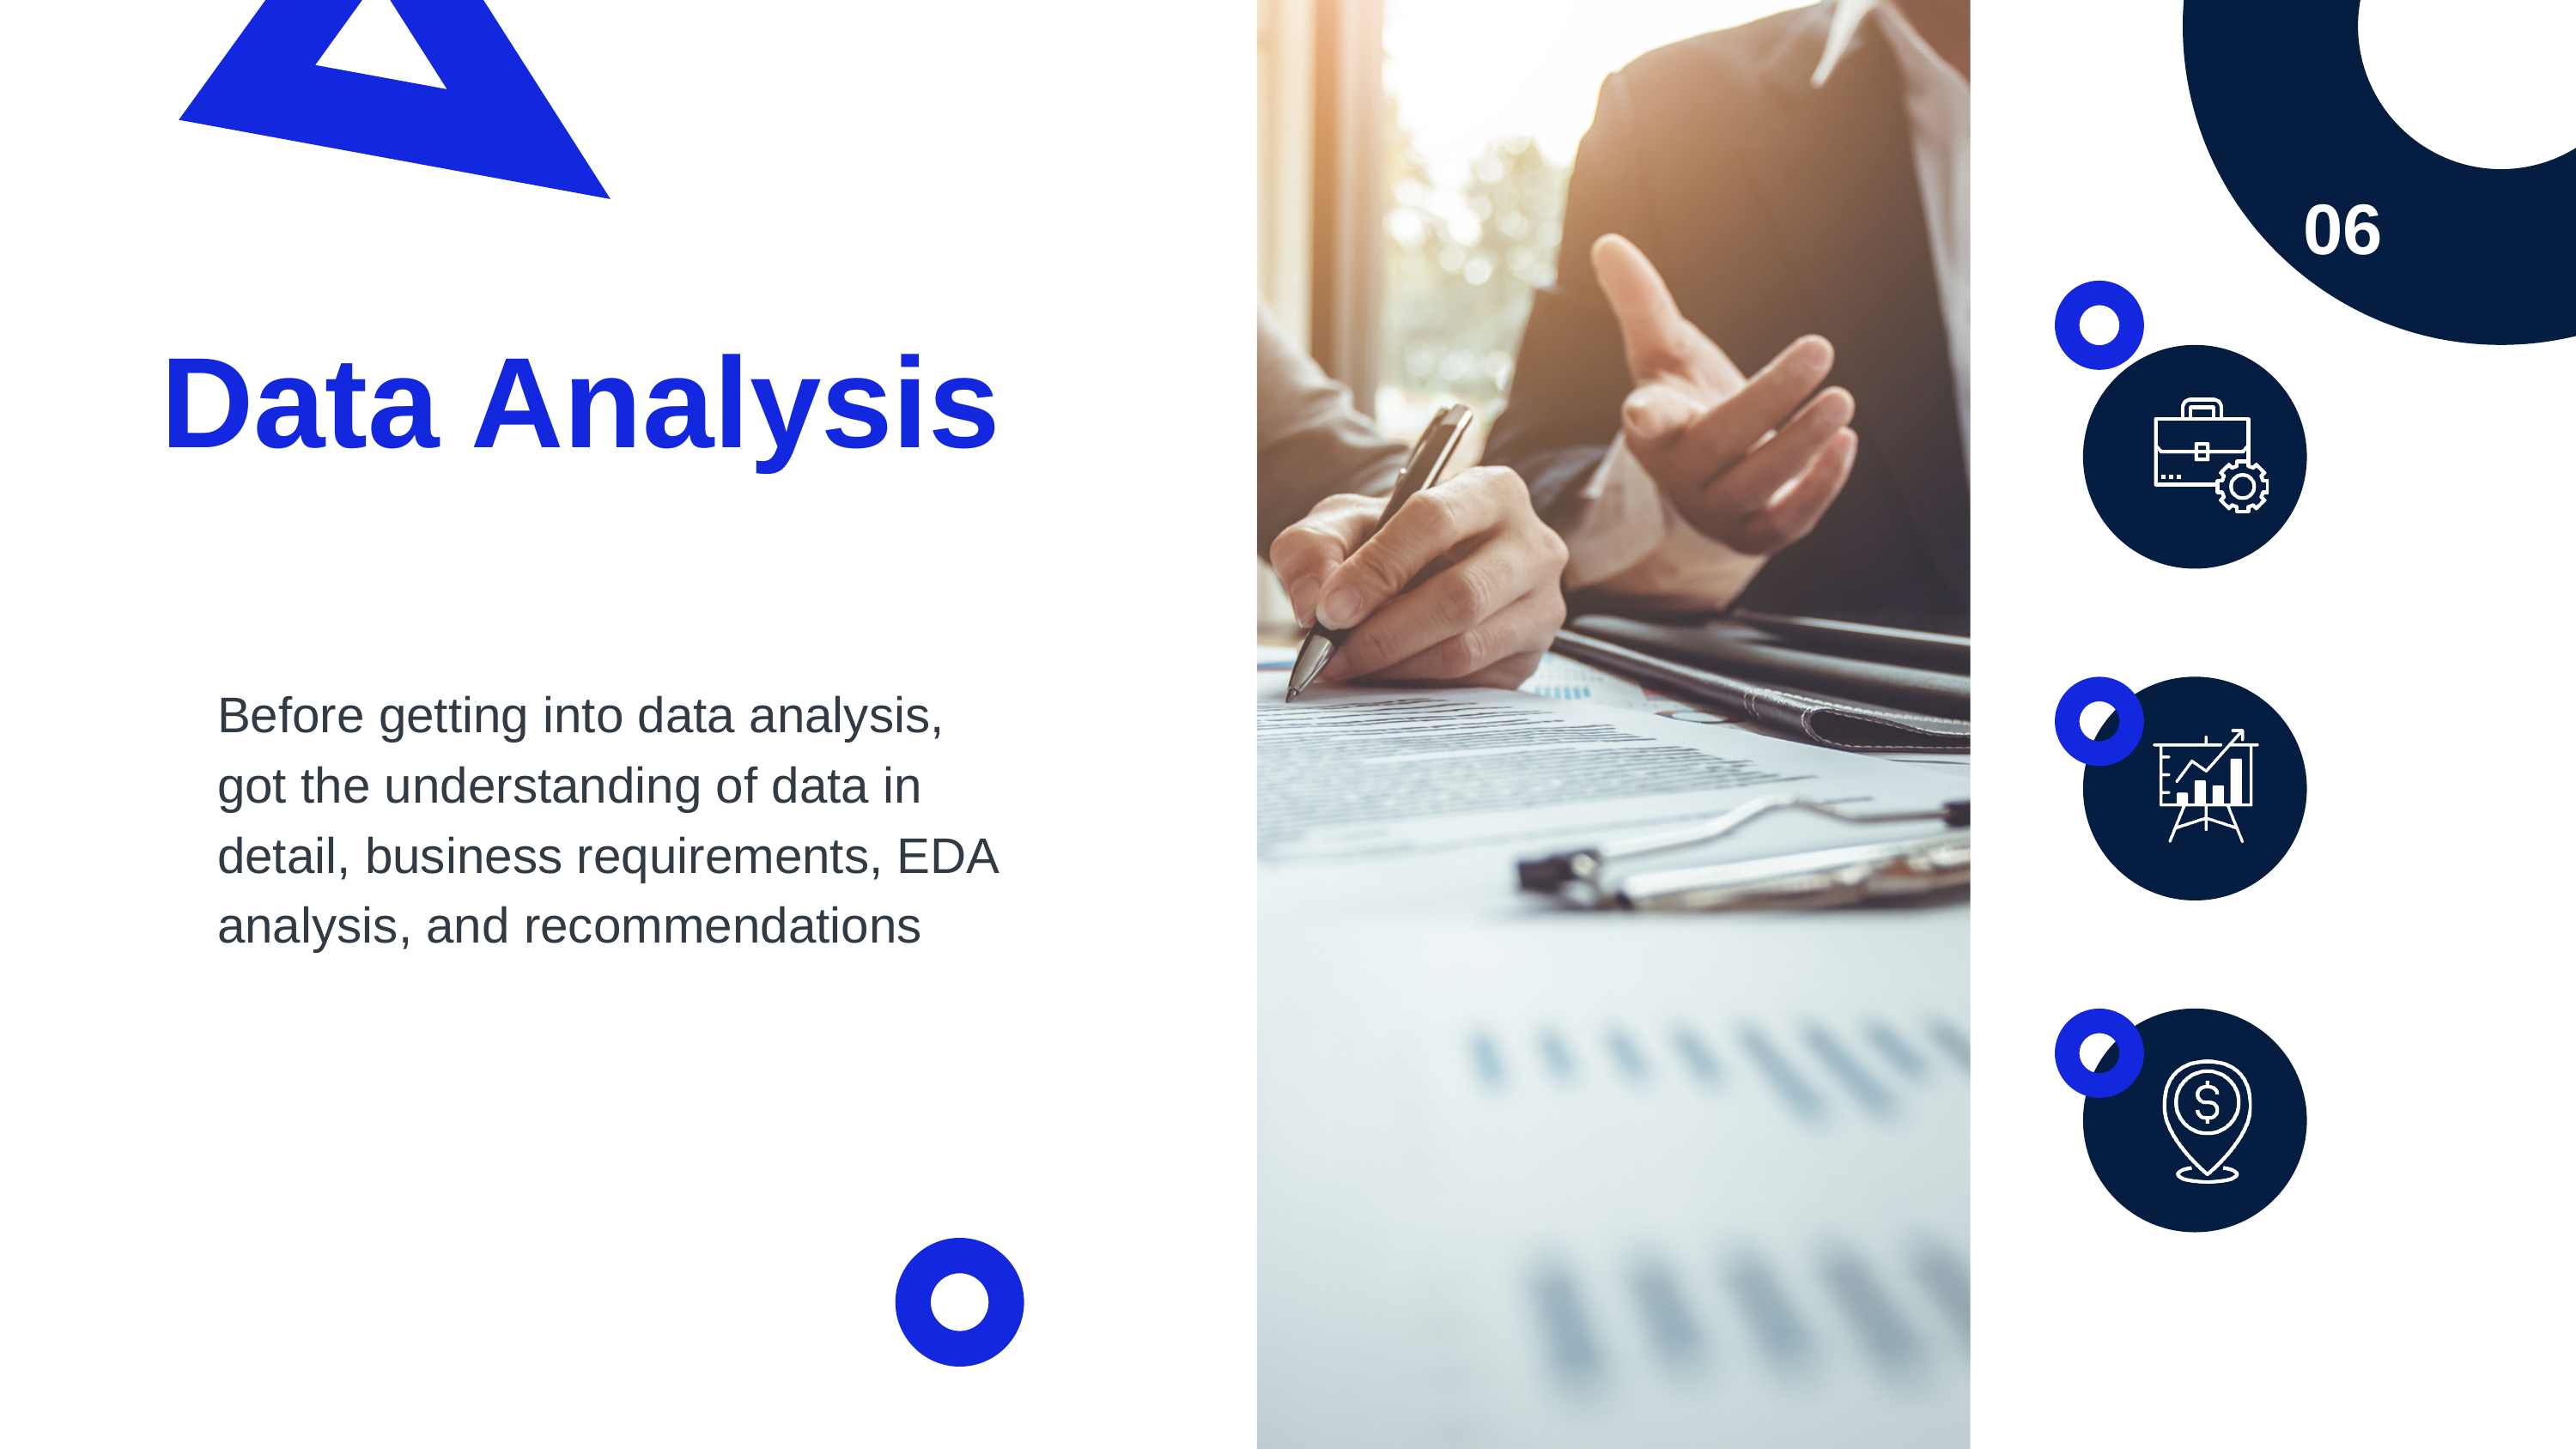

06

Data Analysis

Before getting into data analysis, got the understanding of data in detail, business requirements, EDA analysis, and recommendations